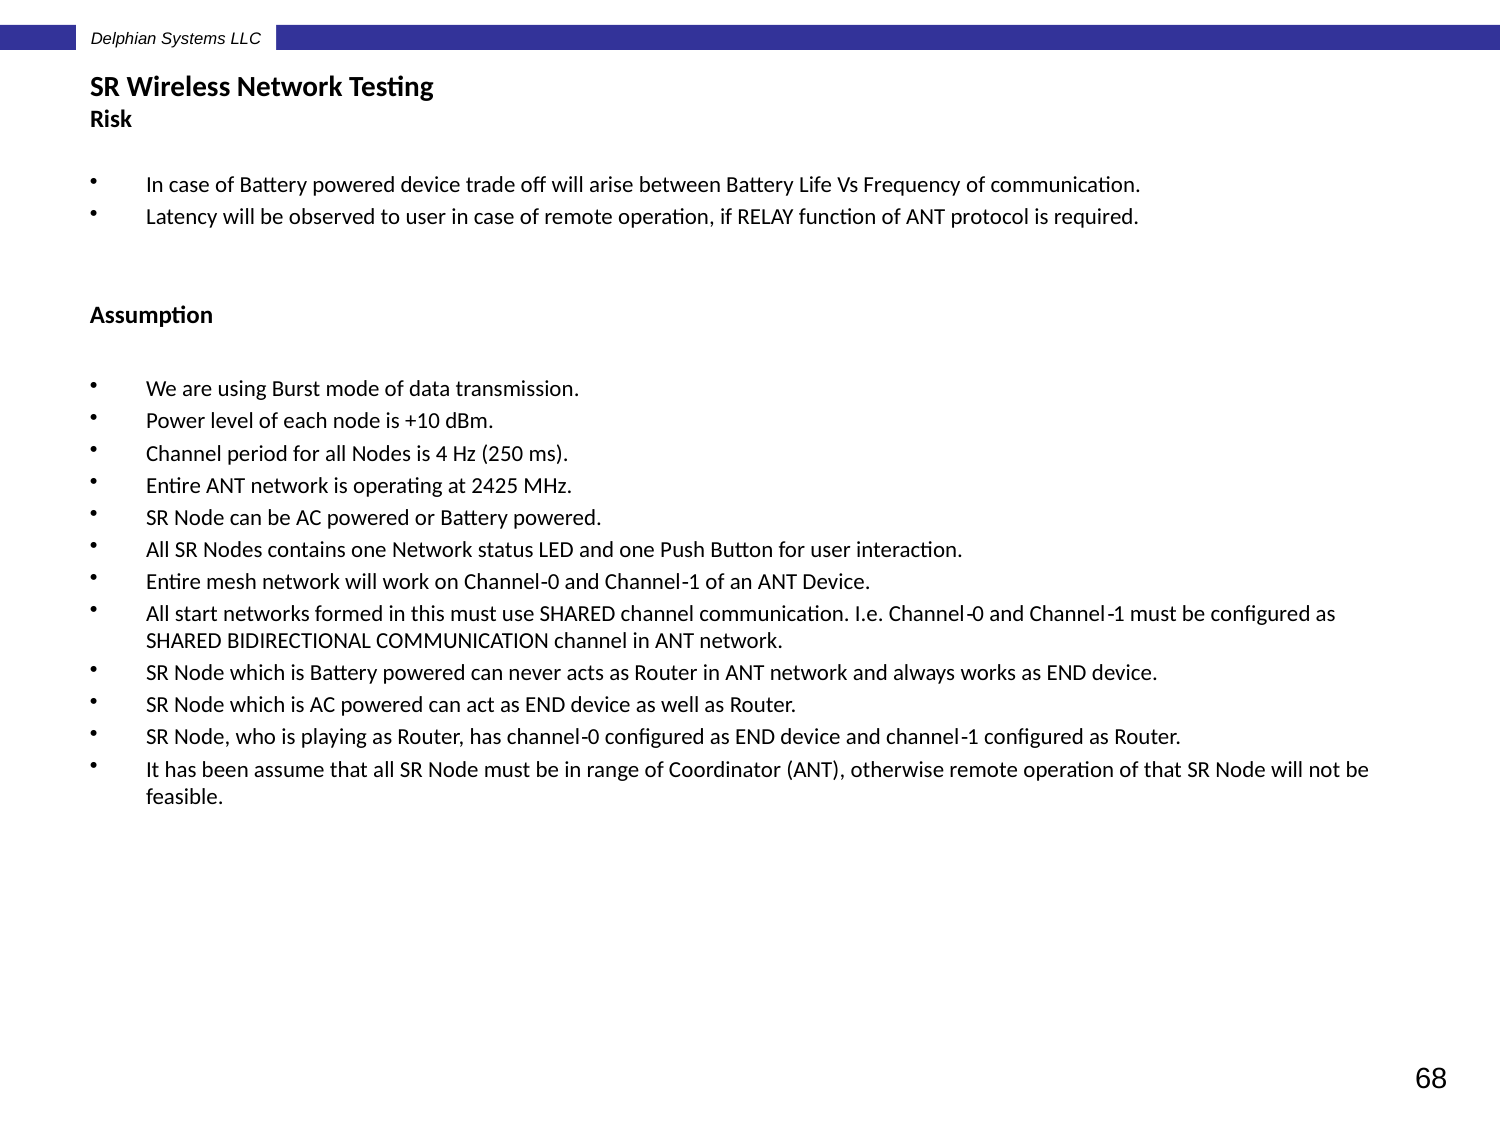

# SR Wireless Network Testing Risk
In case of Battery powered device trade off will arise between Battery Life Vs Frequency of communication.
Latency will be observed to user in case of remote operation, if RELAY function of ANT protocol is required.

Assumption

We are using Burst mode of data transmission.
Power level of each node is +10 dBm.
Channel period for all Nodes is 4 Hz (250 ms).
Entire ANT network is operating at 2425 MHz.
SR Node can be AC powered or Battery powered.
All SR Nodes contains one Network status LED and one Push Button for user interaction.
Entire mesh network will work on Channel‐0 and Channel‐1 of an ANT Device.
All start networks formed in this must use SHARED channel communication. I.e. Channel‐0 and Channel‐1 must be configured as SHARED BIDIRECTIONAL COMMUNICATION channel in ANT network.
SR Node which is Battery powered can never acts as Router in ANT network and always works as END device.
SR Node which is AC powered can act as END device as well as Router.
SR Node, who is playing as Router, has channel‐0 configured as END device and channel‐1 configured as Router.
It has been assume that all SR Node must be in range of Coordinator (ANT), otherwise remote operation of that SR Node will not be feasible.

68